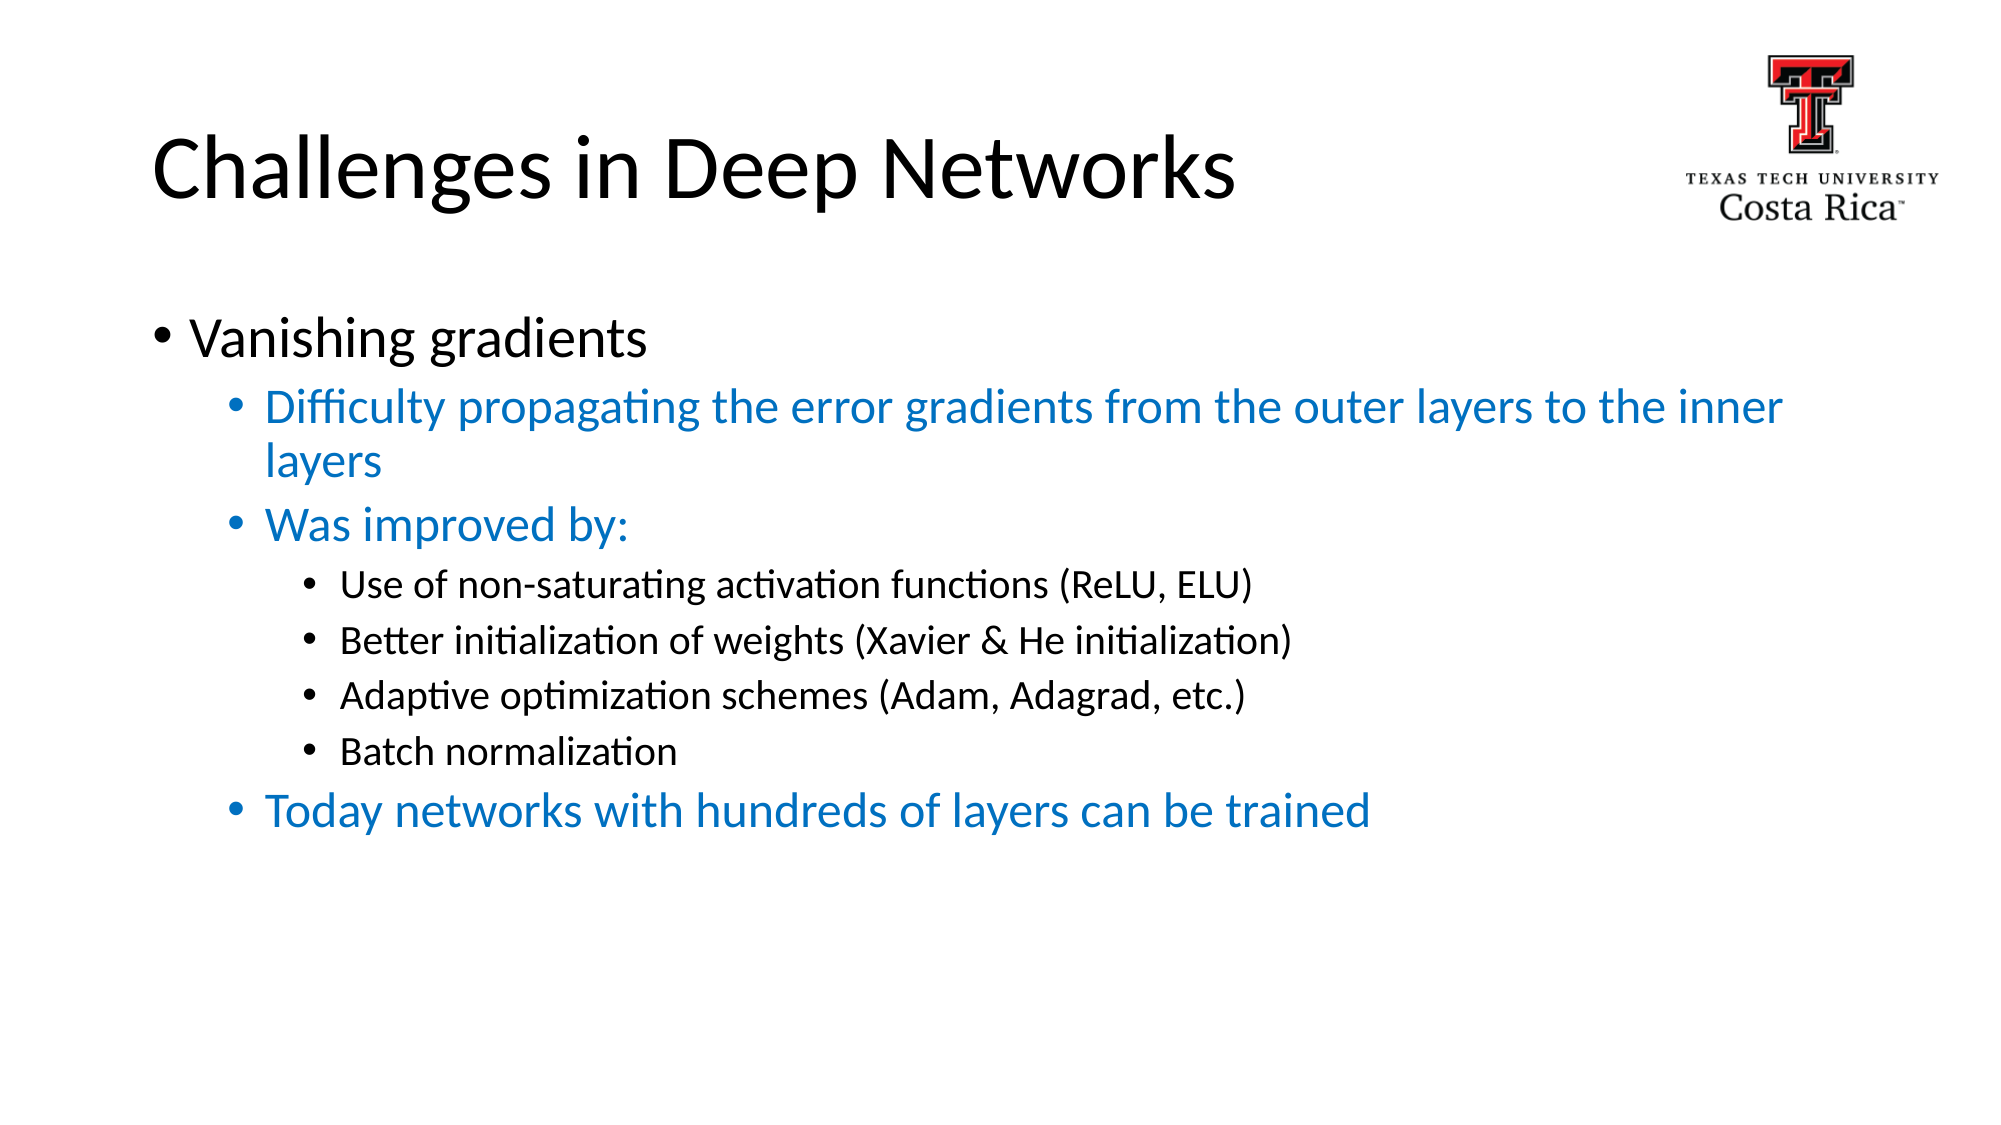

# Challenges in Deep Networks
Vanishing gradients
Difficulty propagating the error gradients from the outer layers to the inner layers
Was improved by:
Use of non-saturating activation functions (ReLU, ELU)
Better initialization of weights (Xavier & He initialization)
Adaptive optimization schemes (Adam, Adagrad, etc.)
Batch normalization
Today networks with hundreds of layers can be trained